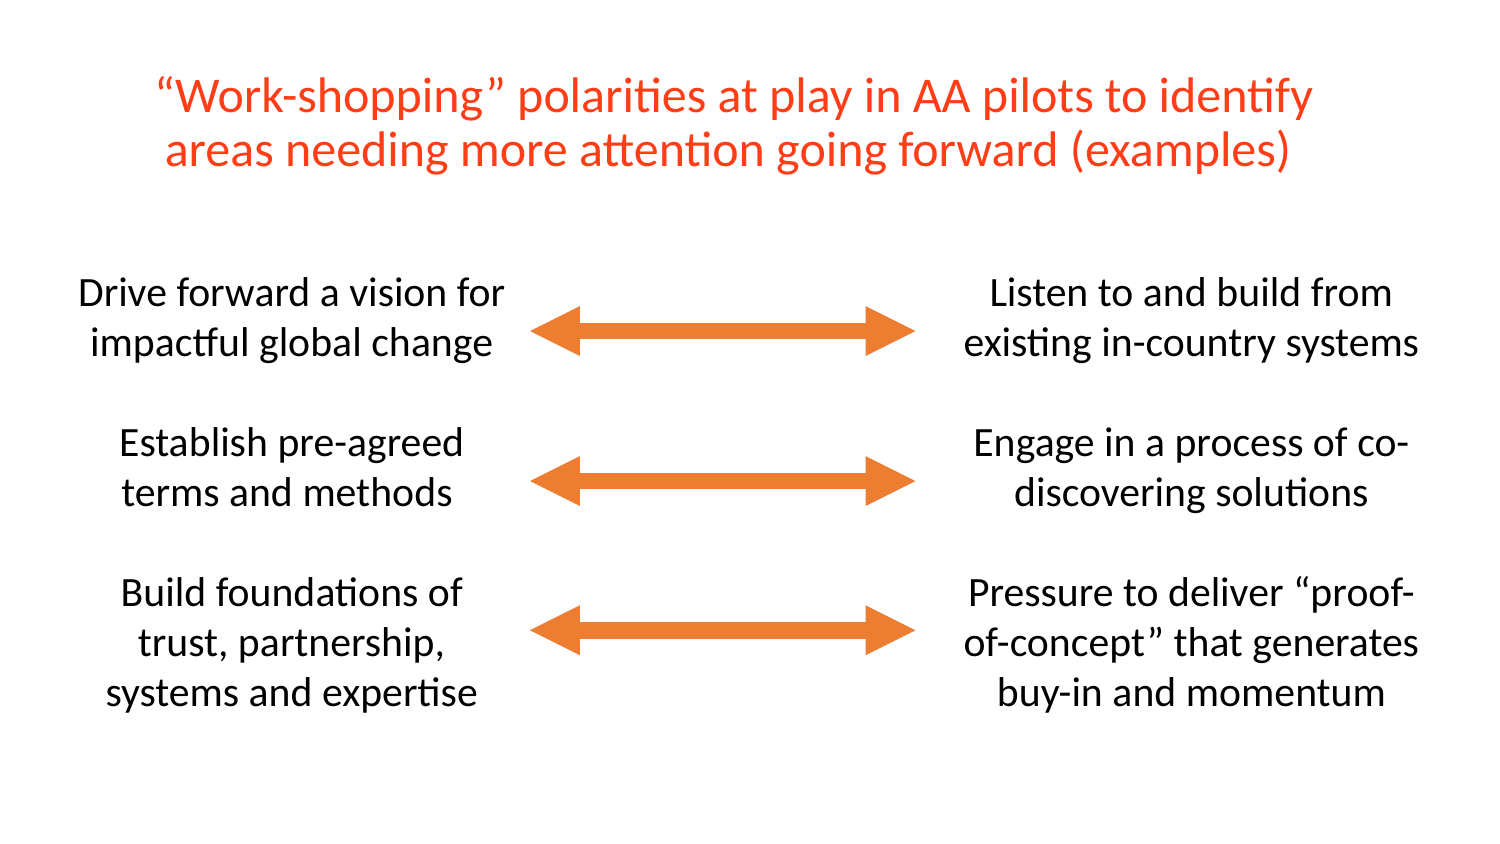

“Work-shopping” polarities at play in AA pilots to identify areas needing more attention going forward (examples)
Drive forward a vision for impactful global change

Establish pre-agreed terms and methods

Build foundations of trust, partnership, systems and expertise
Listen to and build from existing in-country systems

Engage in a process of co-discovering solutions

Pressure to deliver “proof-of-concept” that generates buy-in and momentum